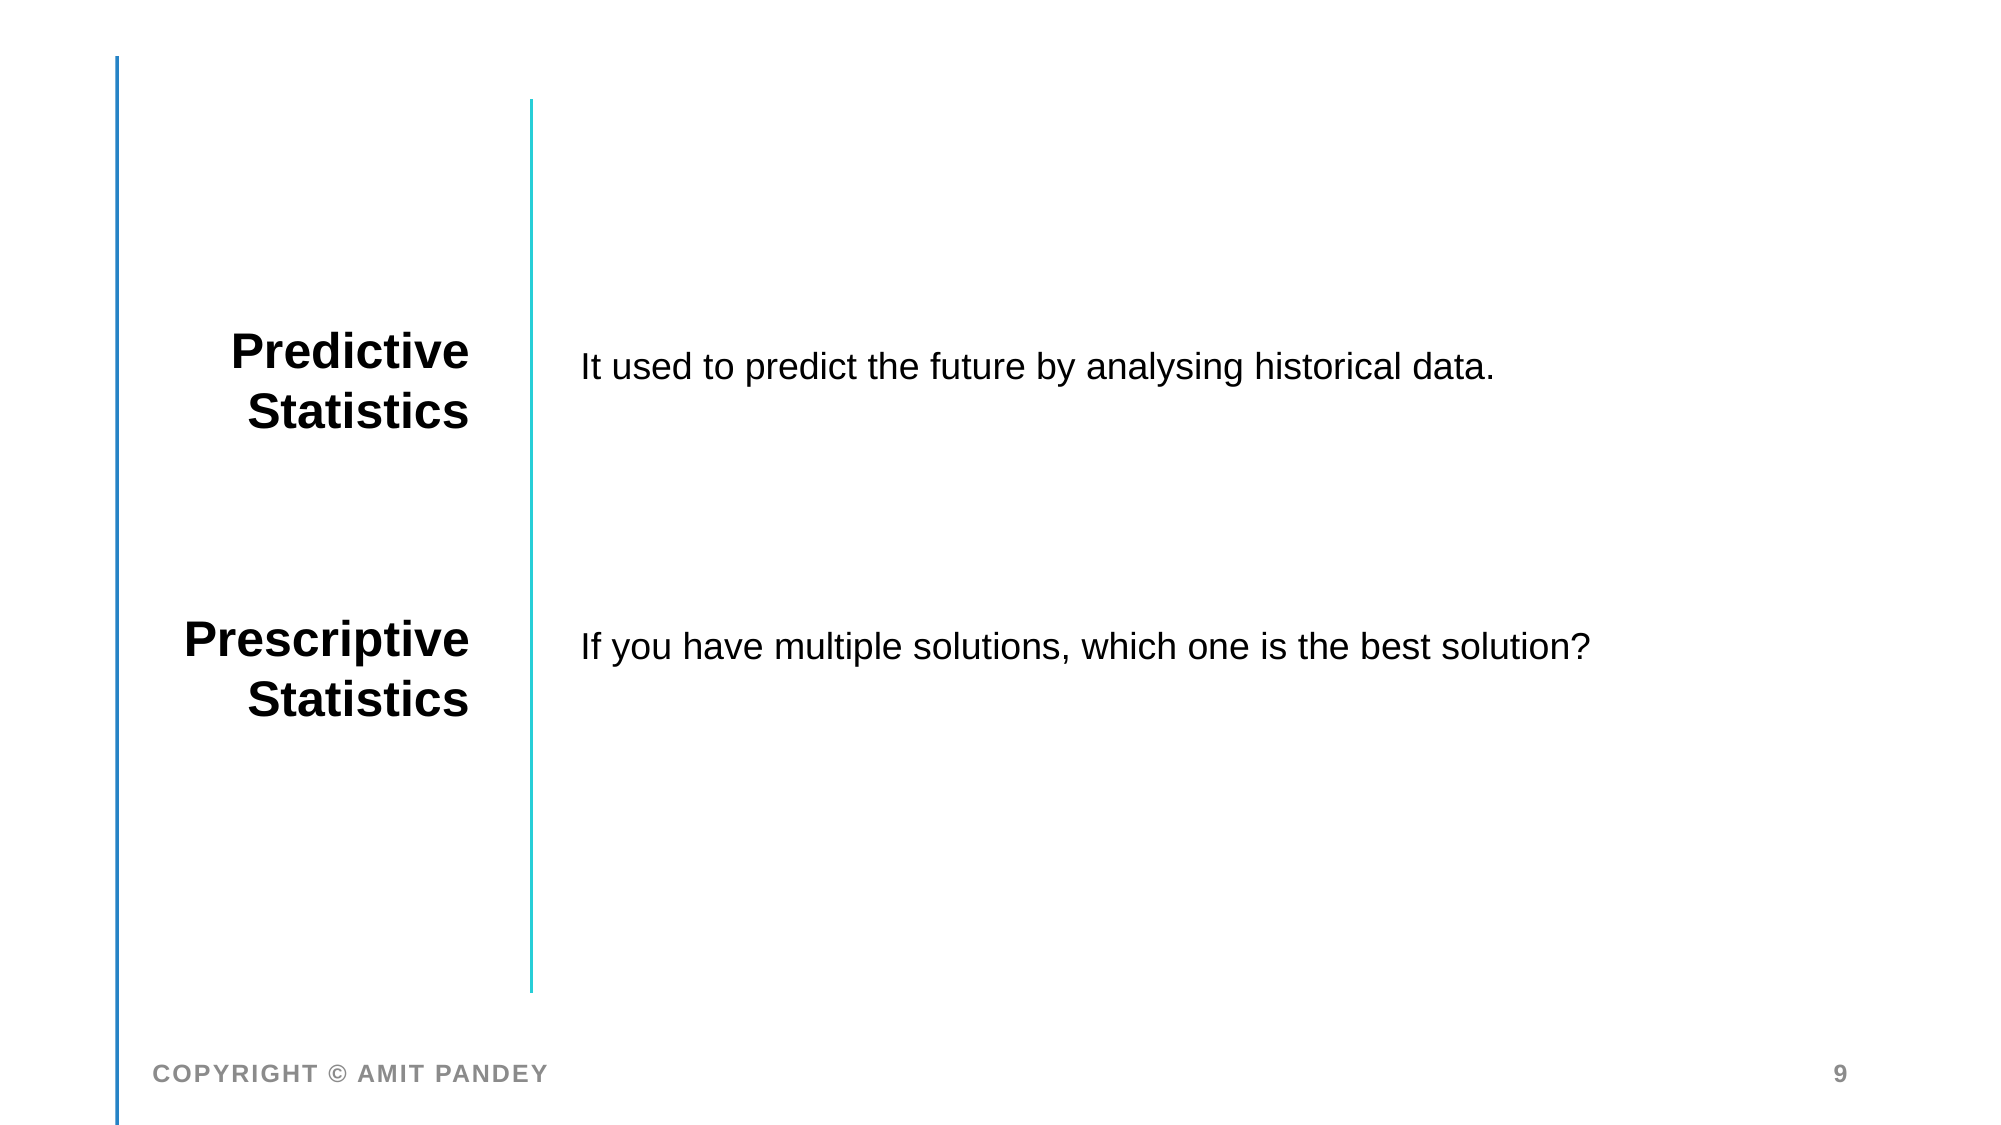

Predictive Statistics
It used to predict the future by analysing historical data.
Prescriptive Statistics
If you have multiple solutions, which one is the best solution?
COPYRIGHT © AMIT PANDEY
9